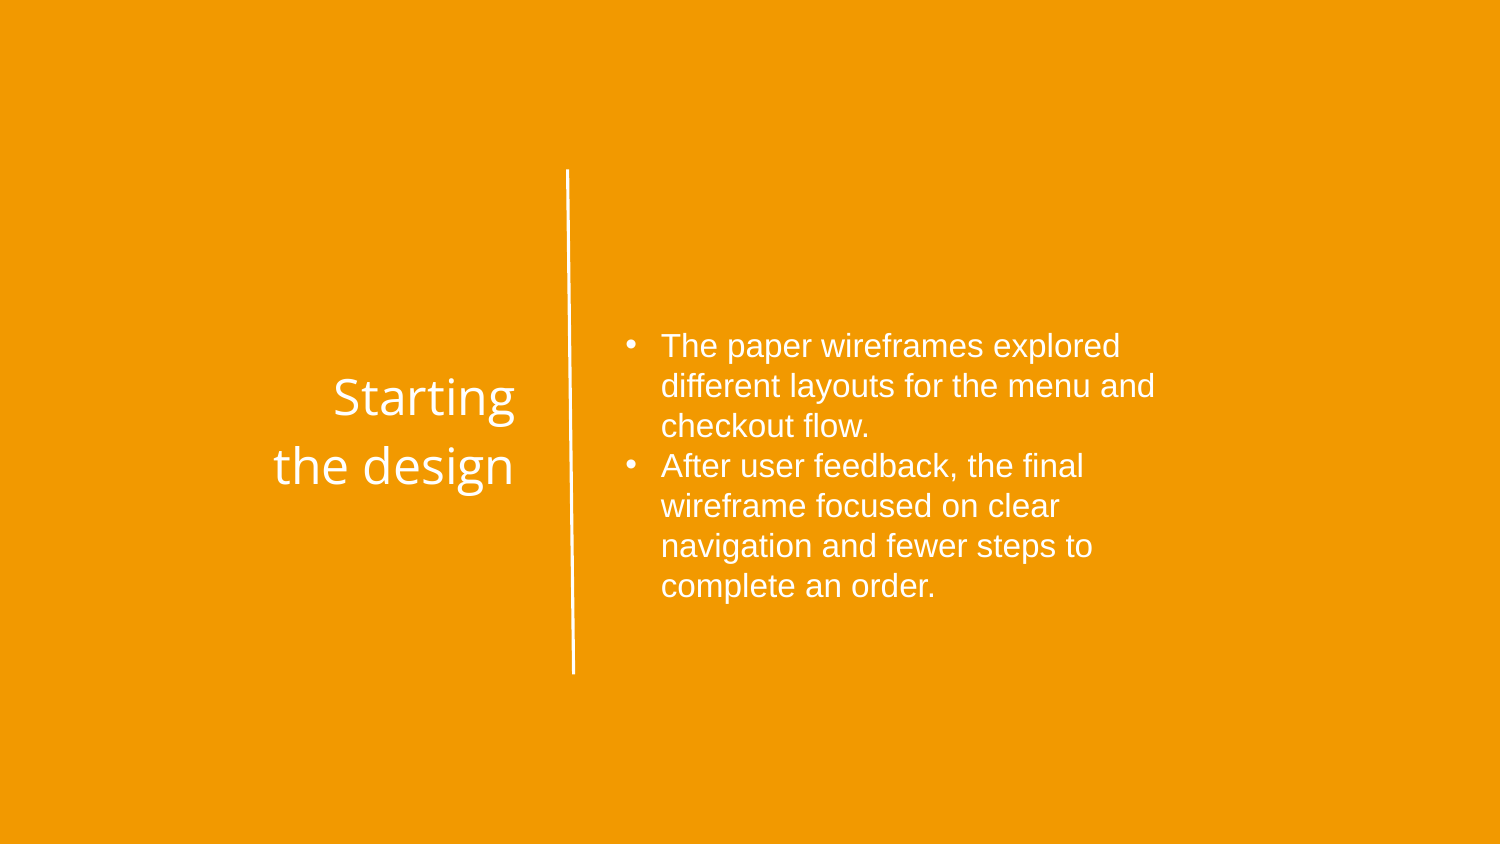

The paper wireframes explored different layouts for the menu and checkout flow.
After user feedback, the final wireframe focused on clear navigation and fewer steps to complete an order.

Starting
the design